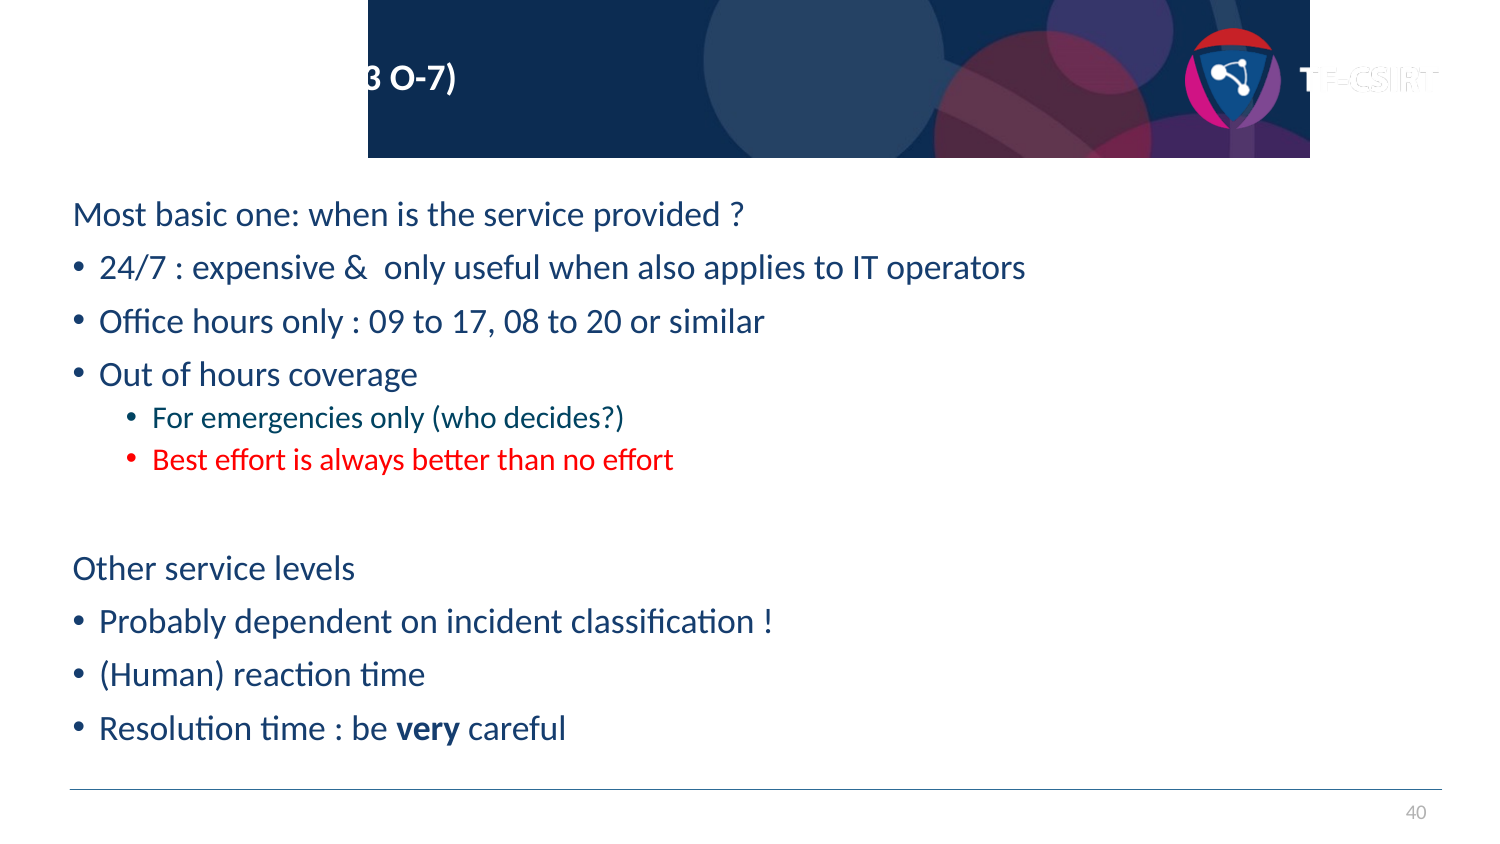

# Service levels (SIM3 O-7)
Most basic one: when is the service provided ?
24/7 : expensive &  only useful when also applies to IT operators
Office hours only : 09 to 17, 08 to 20 or similar
Out of hours coverage
For emergencies only (who decides?)
Best effort is always better than no effort

Other service levels
Probably dependent on incident classification !
(Human) reaction time
Resolution time : be very careful

40